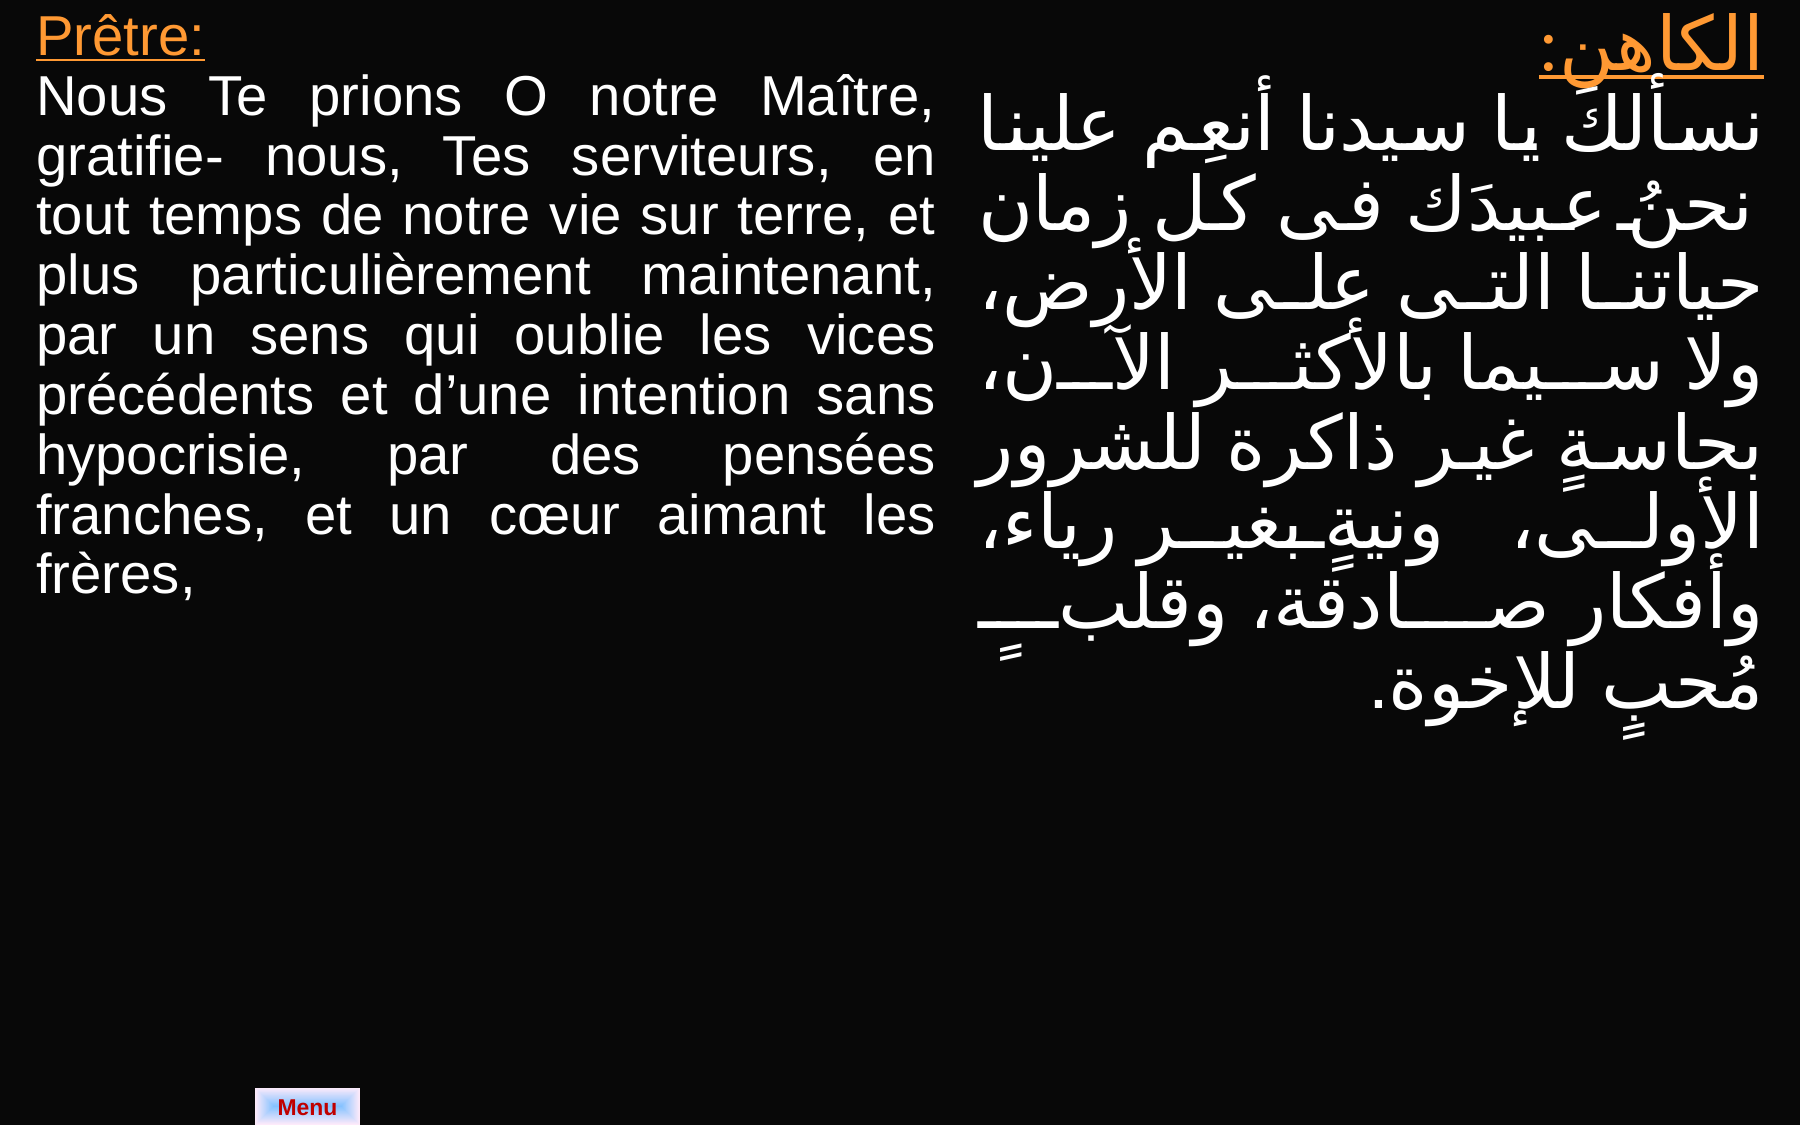

| Prêtre: Nous Te prions O notre Maître, gratifie- nous, Tes serviteurs, en tout temps de notre vie sur terre, et plus particulièrement maintenant, par un sens qui oublie les vices précédents et d’une intention sans hypocrisie, par des pensées franches, et un cœur aimant les frères, | الكاهن: نسألكَ يا سيدنا أنعِم علينا نحنُ عبيدَك فى كل زمان حياتنا التى على الأرض، ولا سيما بالأكثر الآن، بحاسةٍ غير ذاكرة للشرور الأولى، ونيةٍ بغير رياء، وأفكار صادقة، وقلبٍ مُحبٍ للإخوة. |
| --- | --- |

Menu